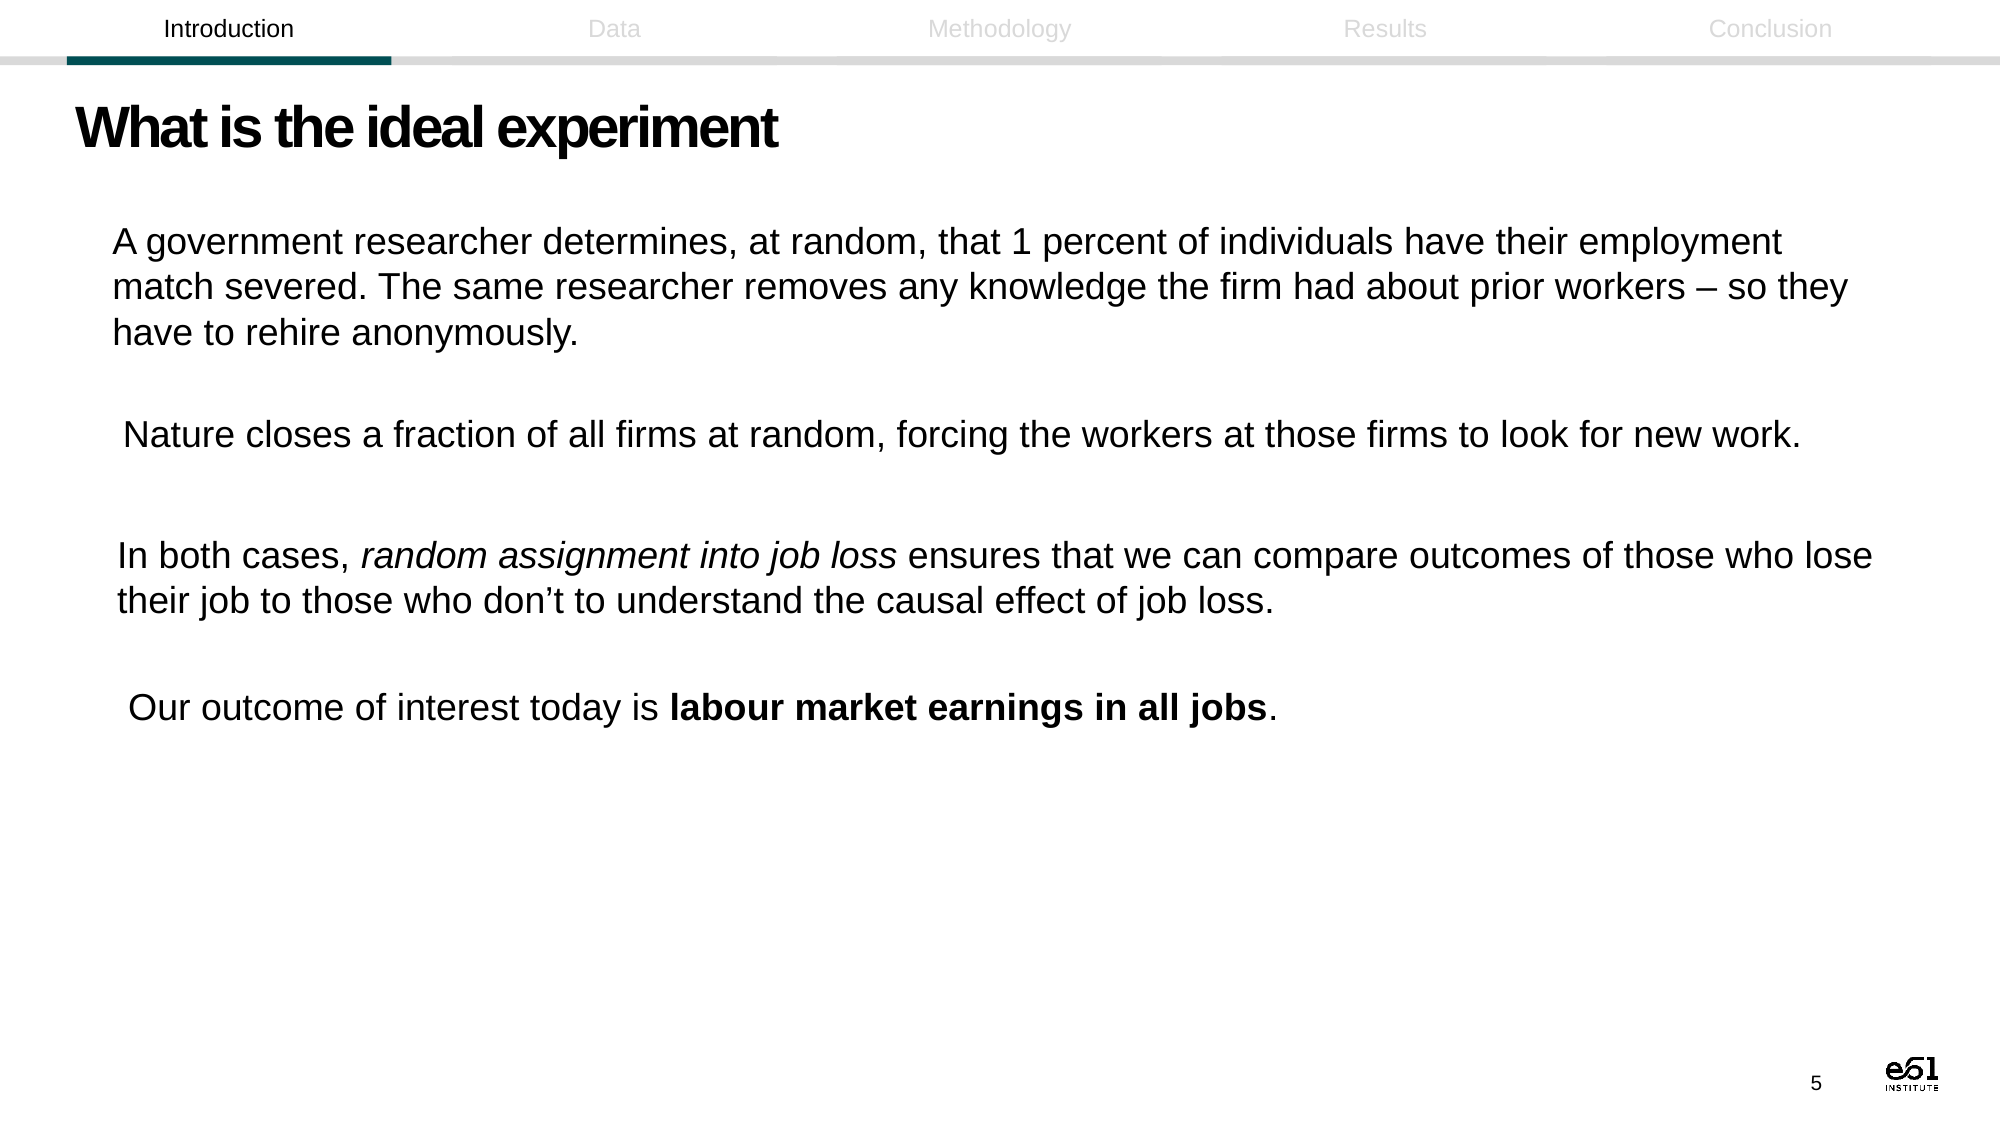

# What is the ideal experiment
A government researcher determines, at random, that 1 percent of individuals have their employment
match severed. The same researcher removes any knowledge the firm had about prior workers – so they
have to rehire anonymously.
Nature closes a fraction of all firms at random, forcing the workers at those firms to look for new work.
In both cases, random assignment into job loss ensures that we can compare outcomes of those who lose
their job to those who don’t to understand the causal effect of job loss.
Our outcome of interest today is labour market earnings in all jobs.
5